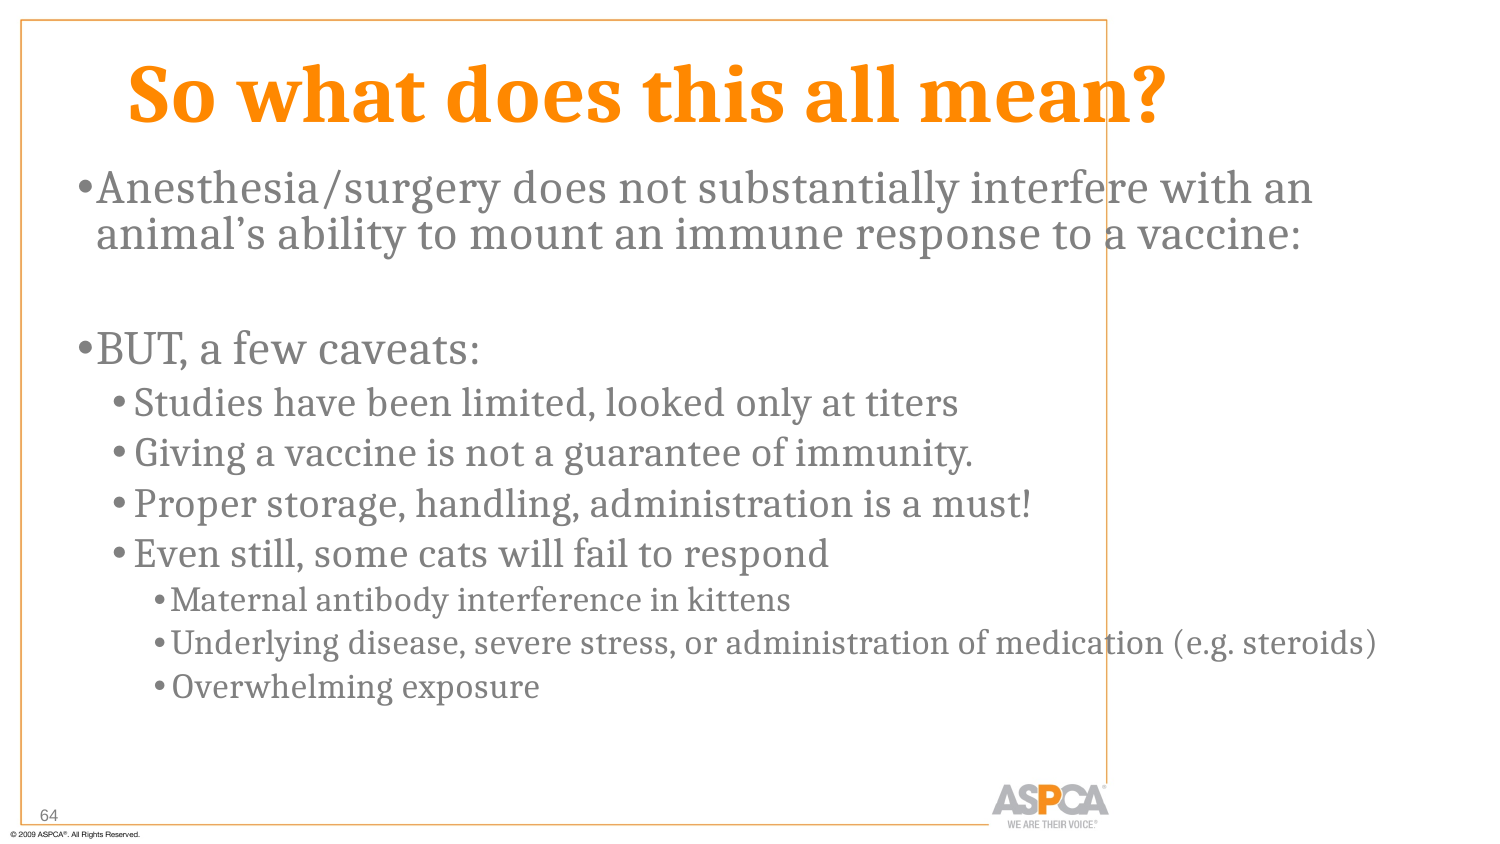

# So what does this all mean?
Anesthesia/surgery does not substantially interfere with an animal’s ability to mount an immune response to a vaccine:

BUT, a few caveats:
Studies have been limited, looked only at titers
Giving a vaccine is not a guarantee of immunity.
Proper storage, handling, administration is a must!
Even still, some cats will fail to respond
Maternal antibody interference in kittens
Underlying disease, severe stress, or administration of medication (e.g. steroids)
Overwhelming exposure